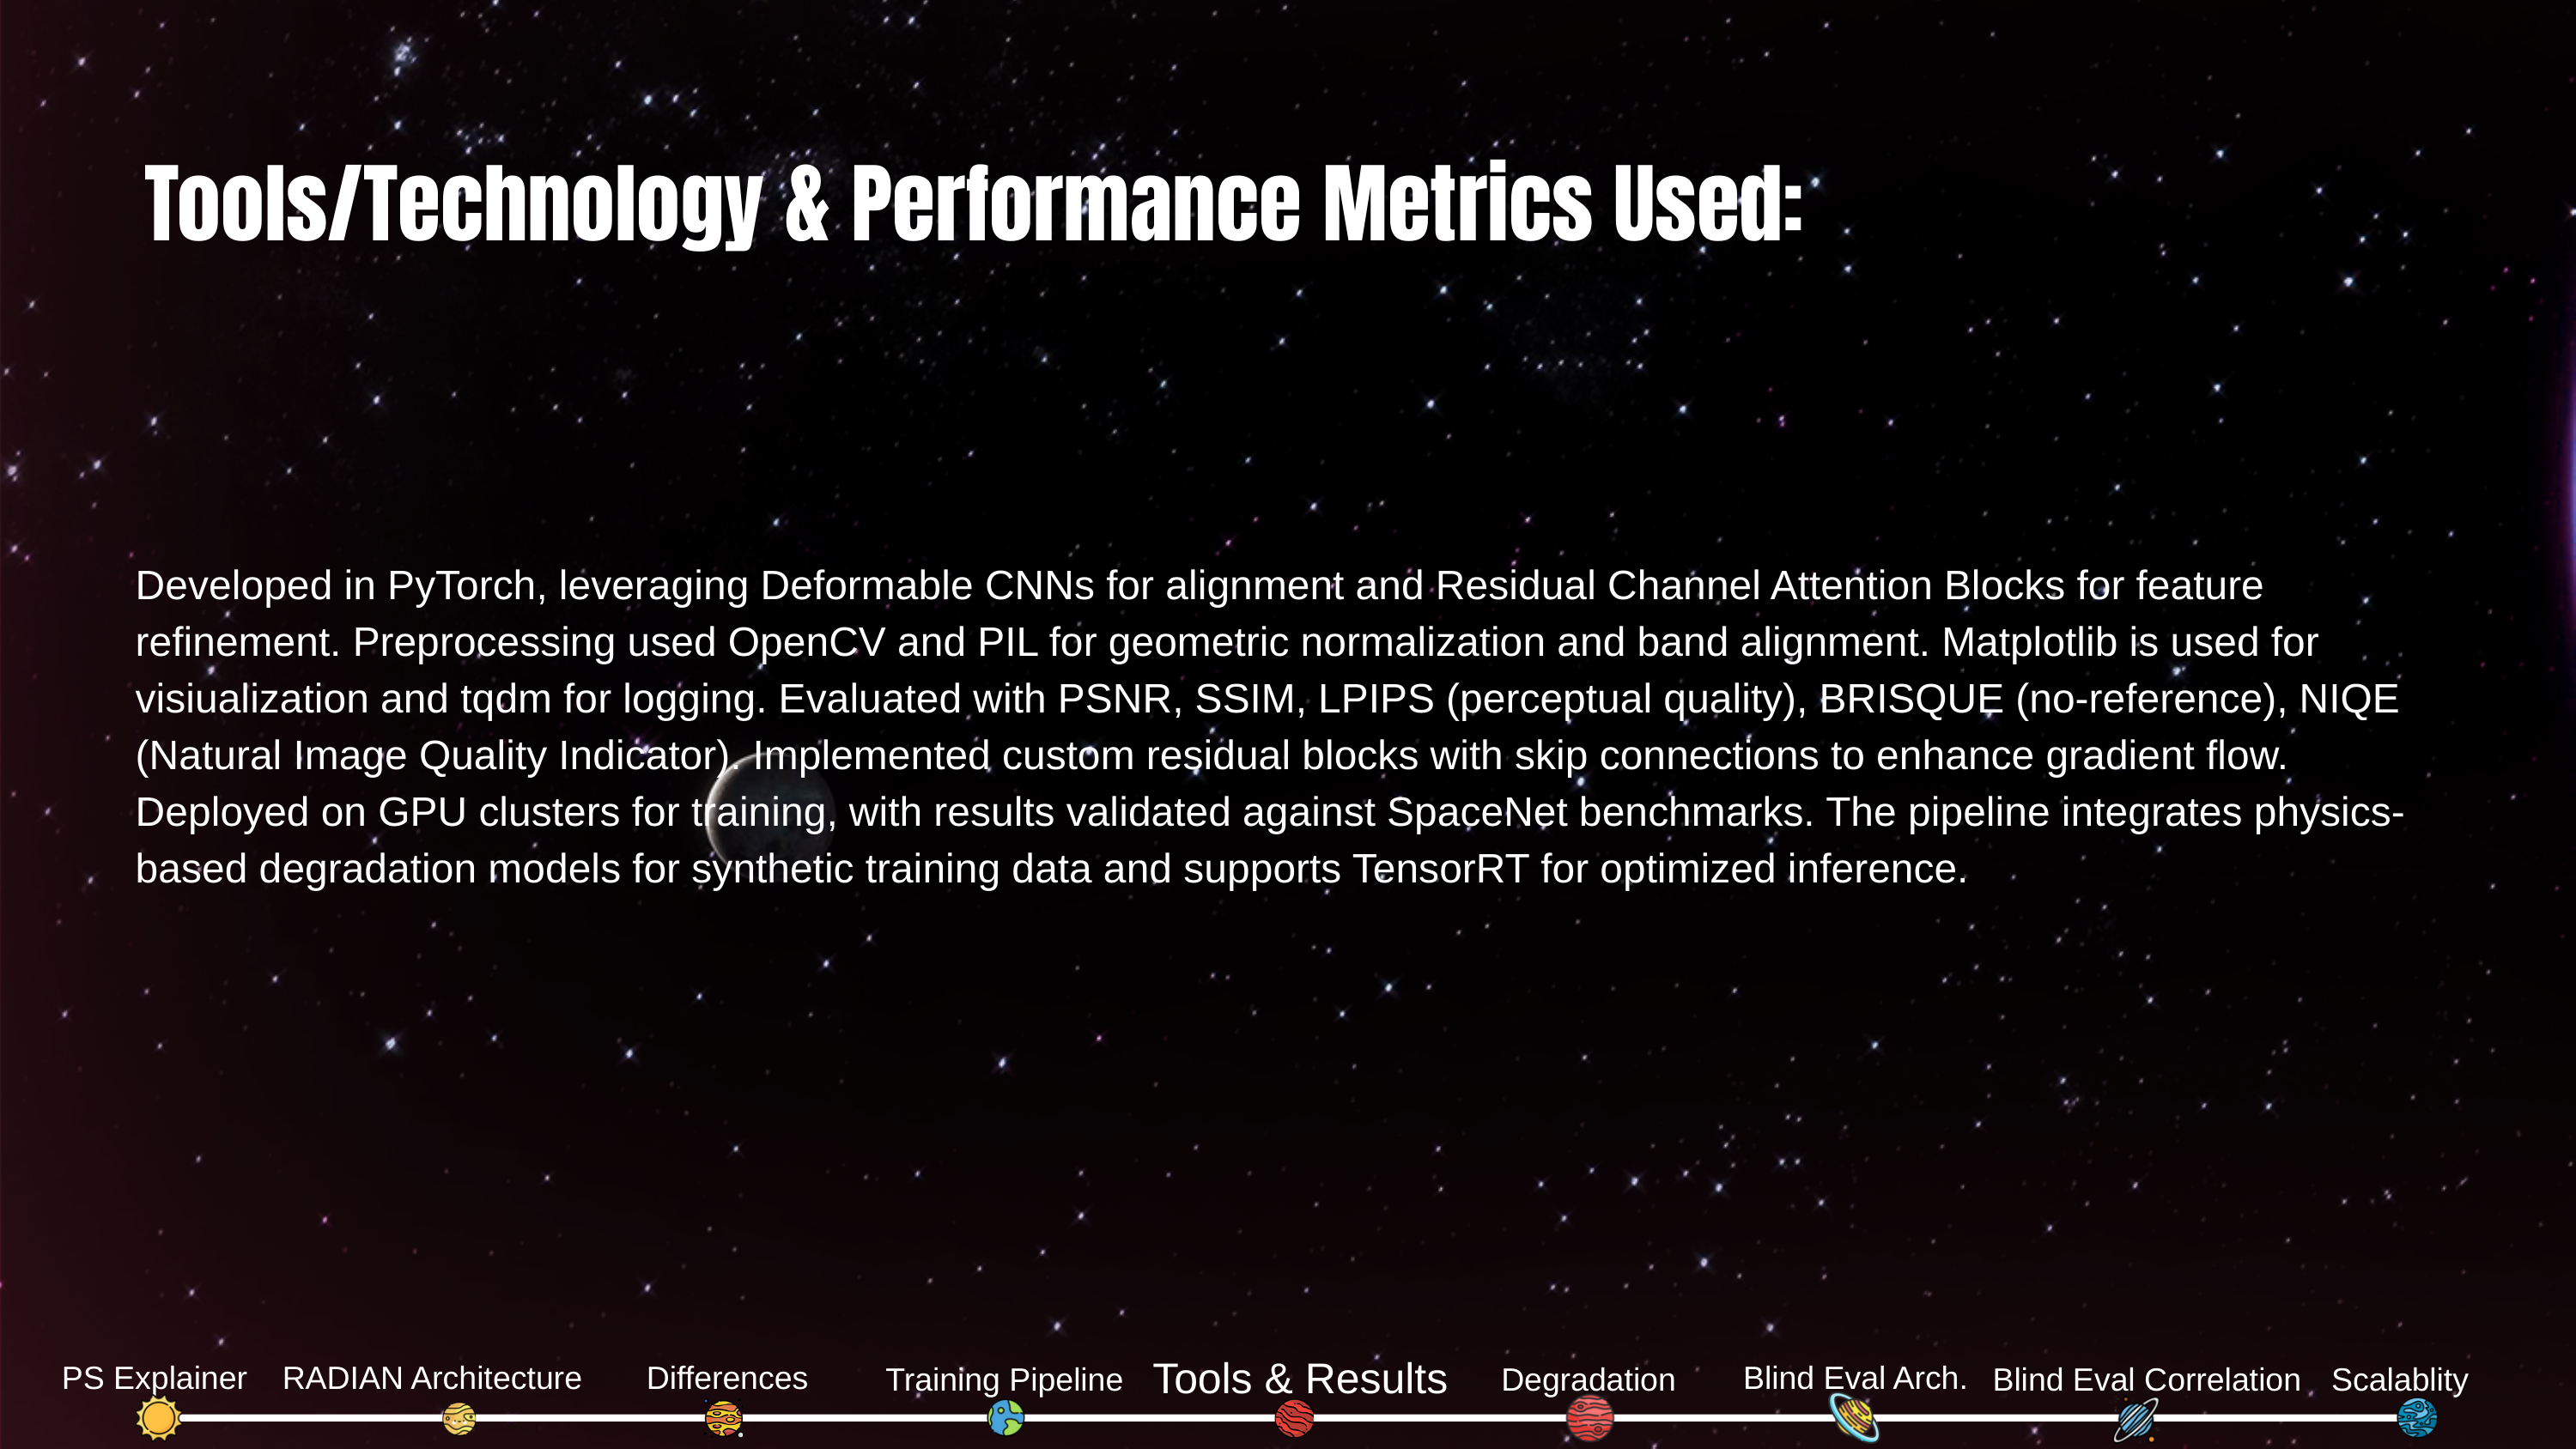

Tools/Technology & Performance Metrics Used:
Developed in PyTorch, leveraging Deformable CNNs for alignment and Residual Channel Attention Blocks for feature refinement. Preprocessing used OpenCV and PIL for geometric normalization and band alignment. Matplotlib is used for visiualization and tqdm for logging. Evaluated with PSNR, SSIM, LPIPS (perceptual quality), BRISQUE (no-reference), NIQE (Natural Image Quality Indicator). Implemented custom residual blocks with skip connections to enhance gradient flow. Deployed on GPU clusters for training, with results validated against SpaceNet benchmarks. The pipeline integrates physics-based degradation models for synthetic training data and supports TensorRT for optimized inference.
Tools & Results
PS Explainer
RADIAN Architecture
Differences
Blind Eval Arch.
Training Pipeline
Degradation
Blind Eval Correlation
Scalablity